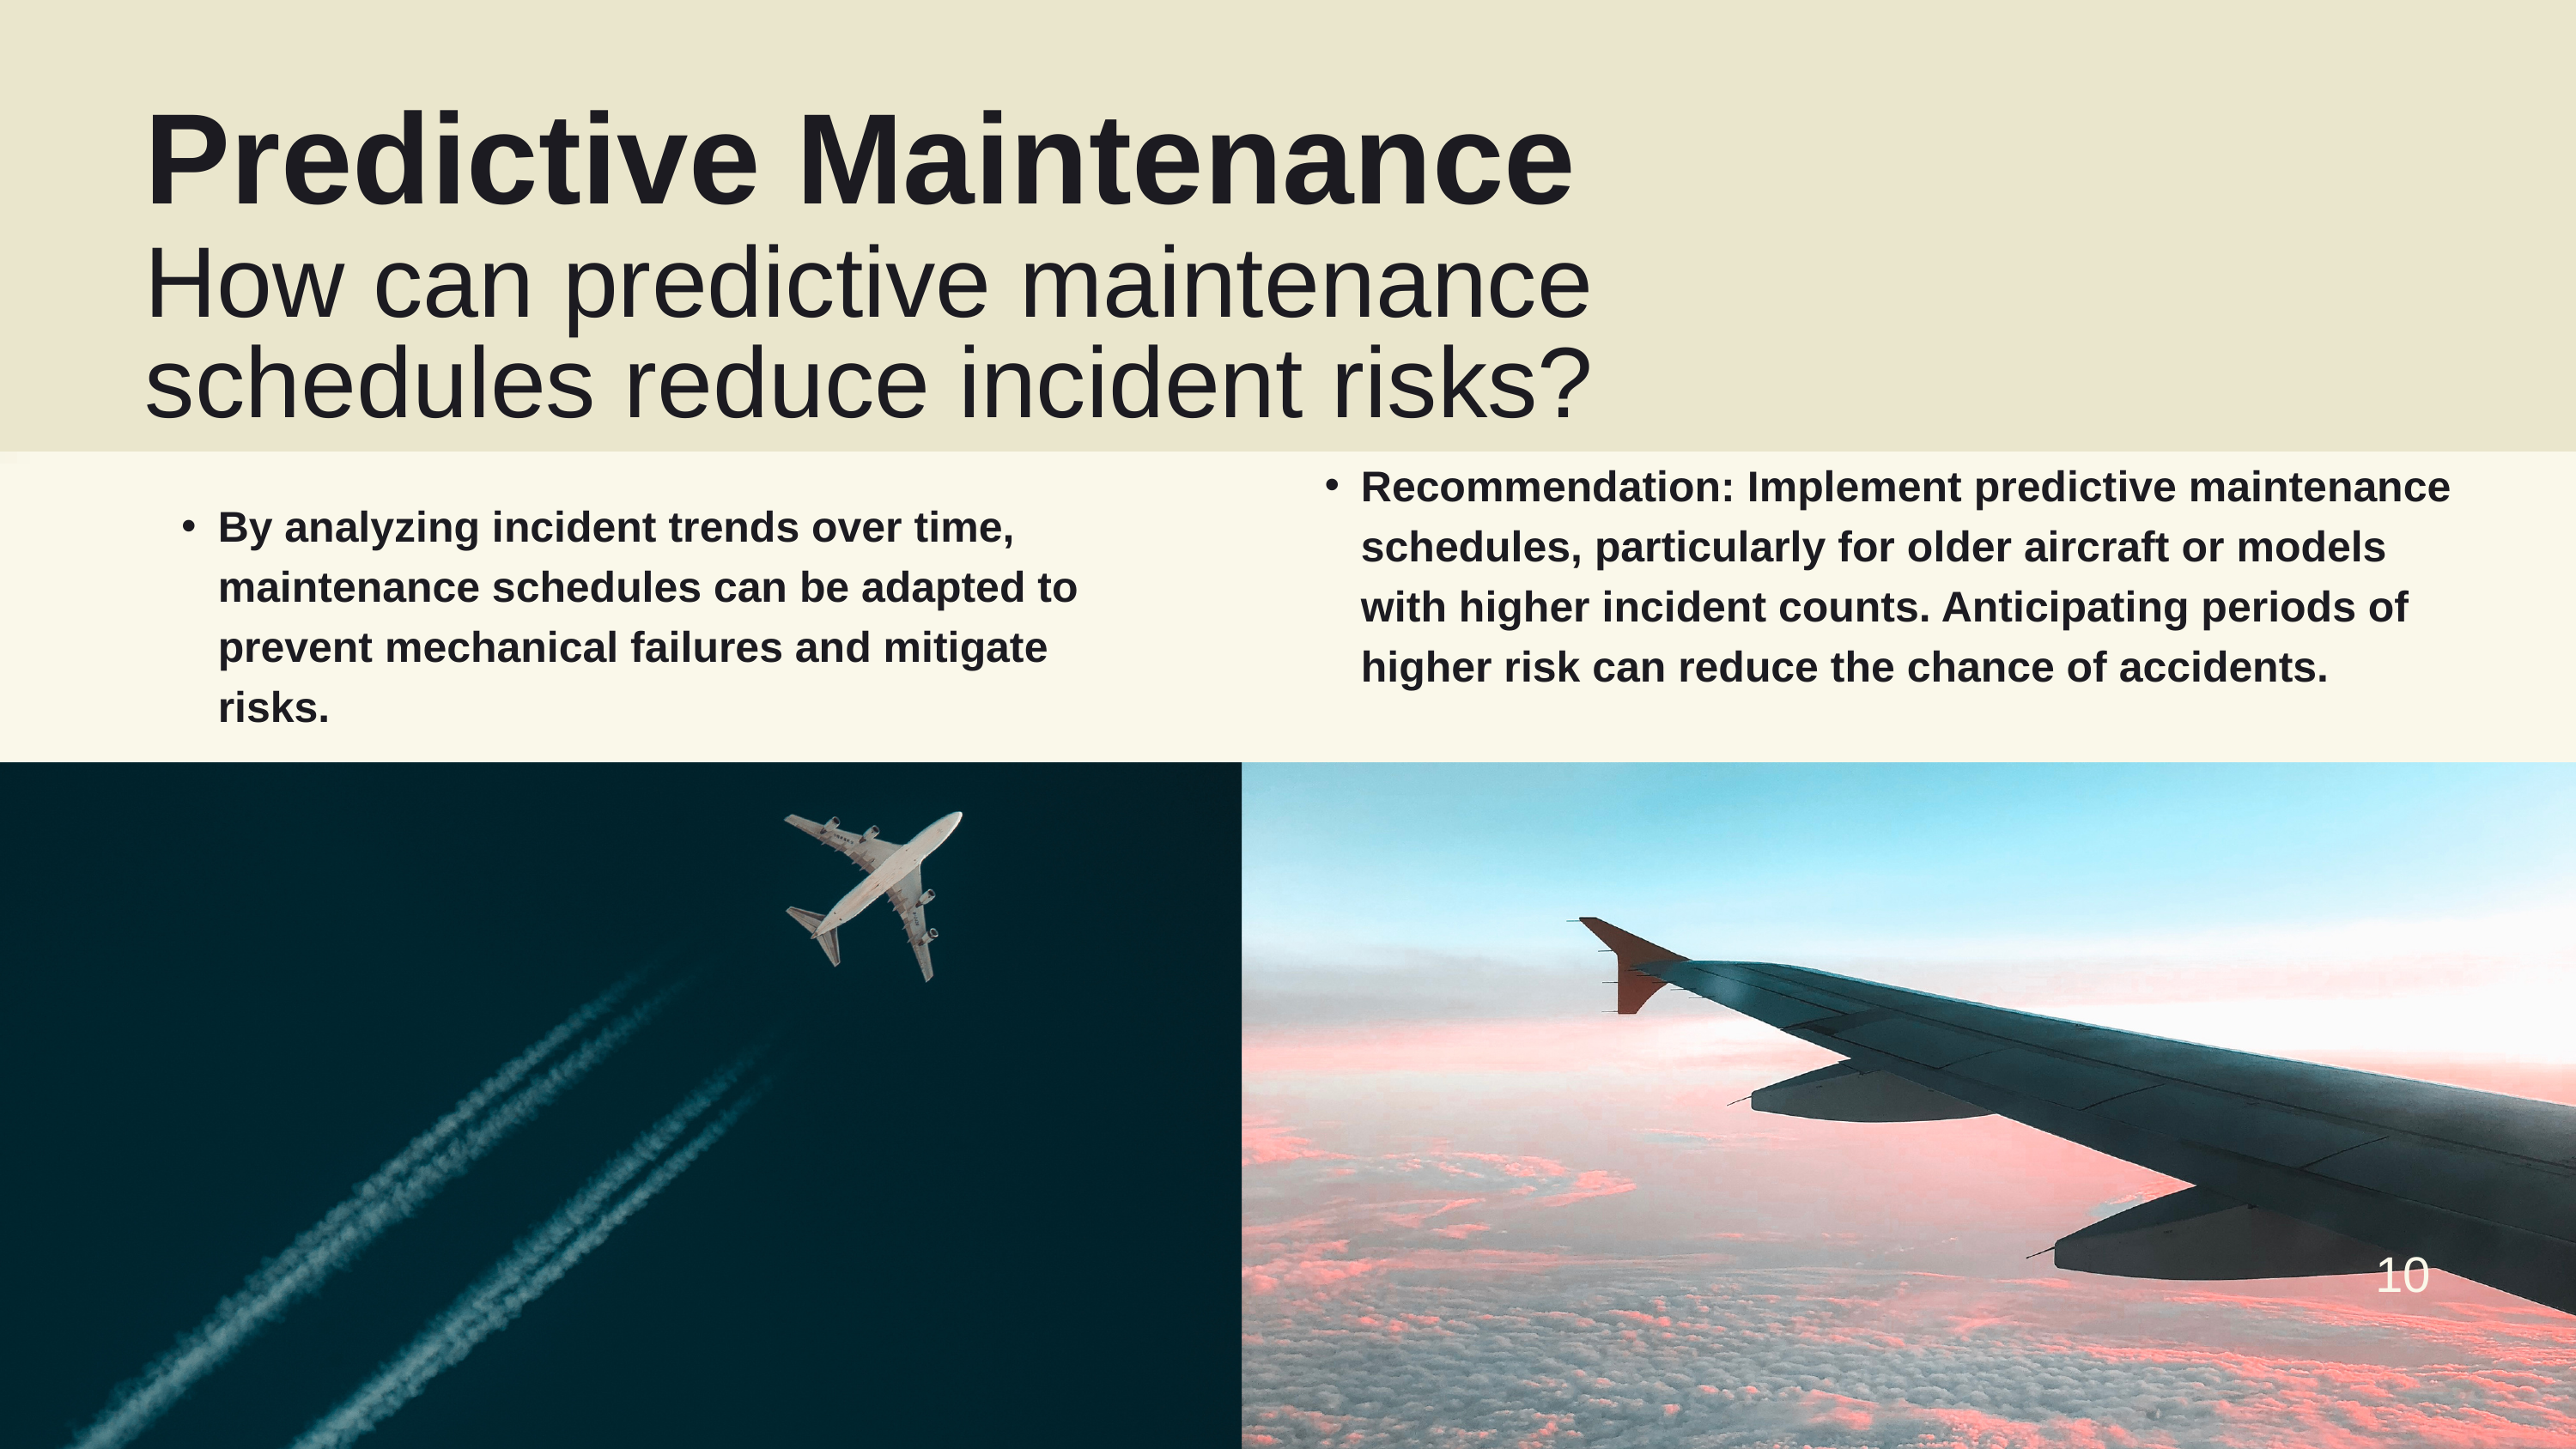

Predictive Maintenance
How can predictive maintenance schedules reduce incident risks?
Recommendation: Implement predictive maintenance schedules, particularly for older aircraft or models with higher incident counts. Anticipating periods of higher risk can reduce the chance of accidents.

By analyzing incident trends over time, maintenance schedules can be adapted to prevent mechanical failures and mitigate risks.

10